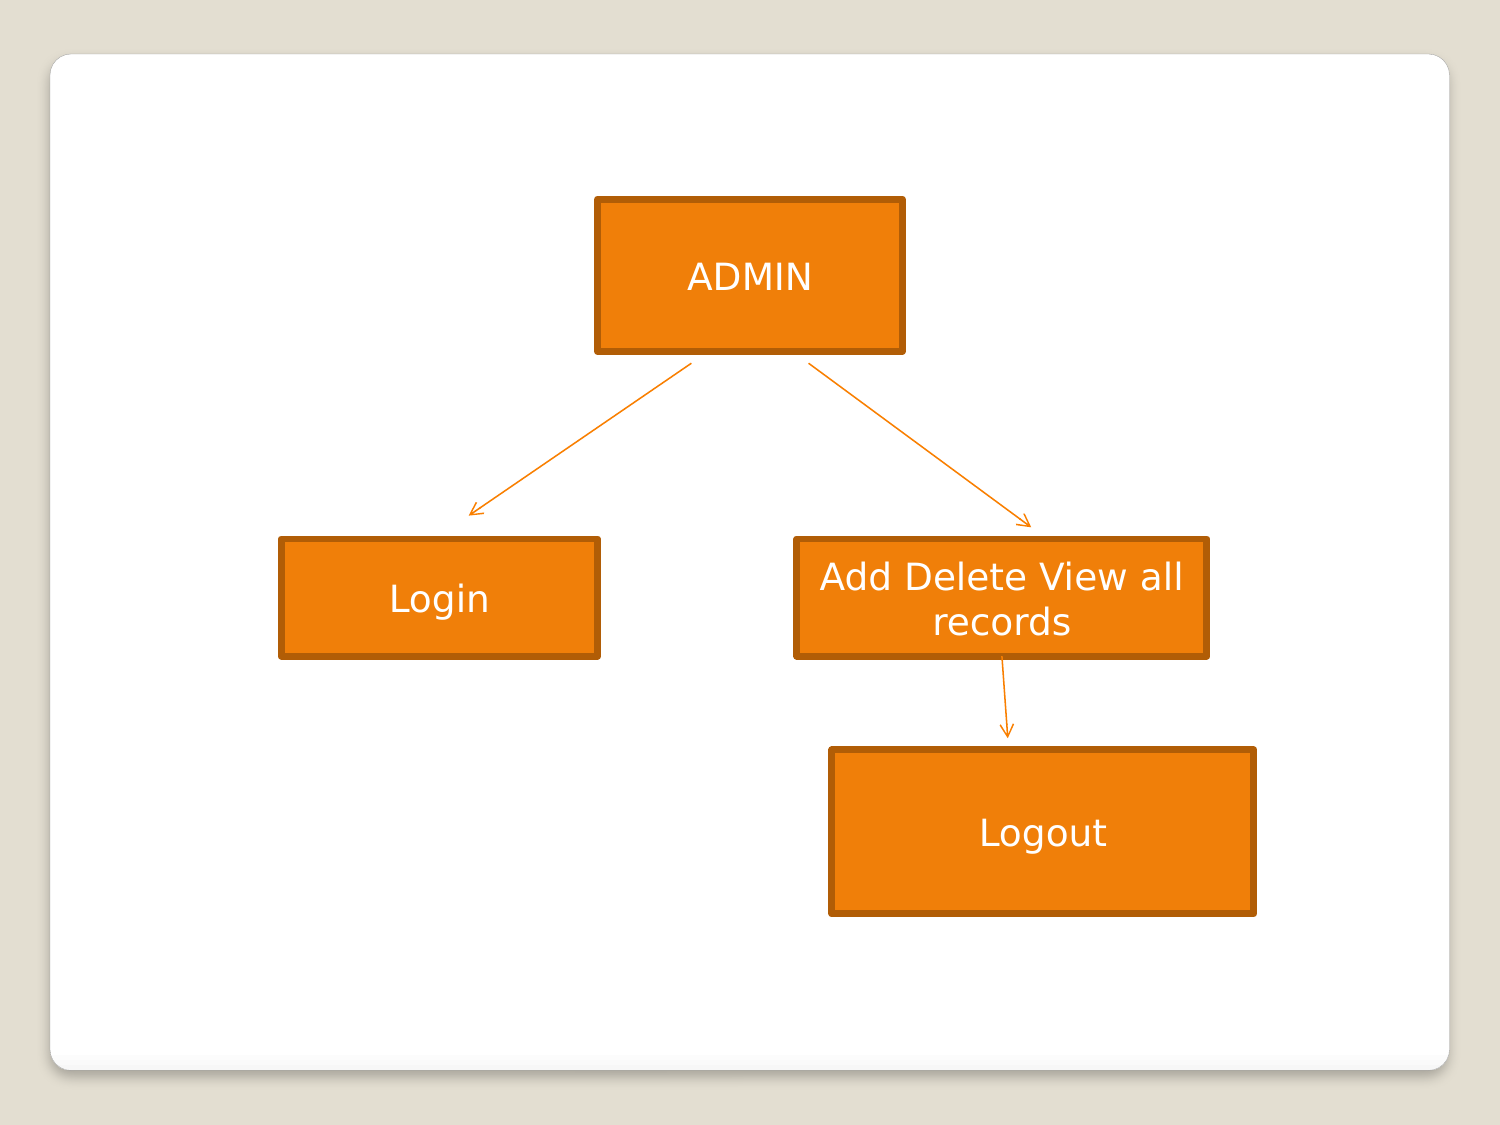

ADMIN
Login
Add Delete View all records
Logout